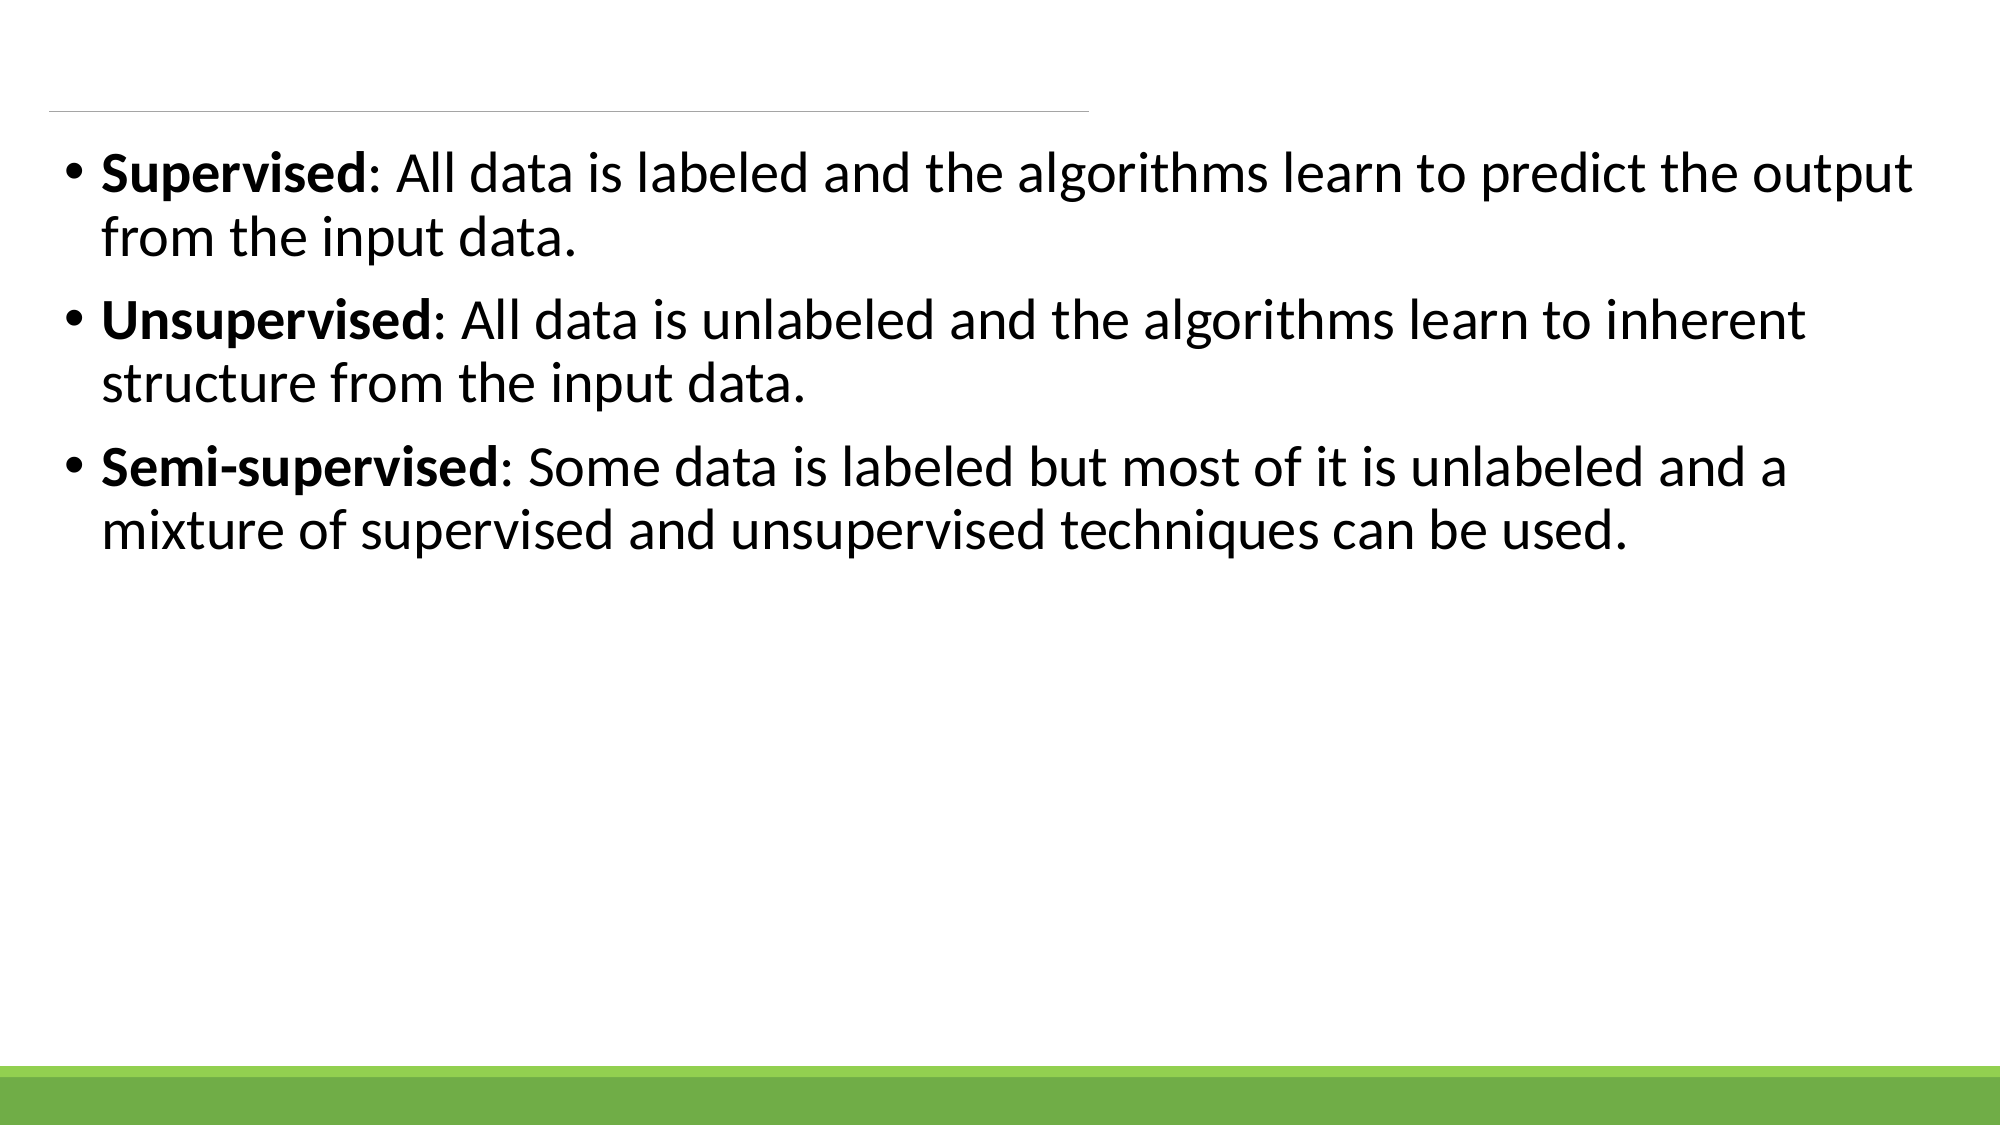

#
Supervised: All data is labeled and the algorithms learn to predict the output from the input data.
Unsupervised: All data is unlabeled and the algorithms learn to inherent structure from the input data.
Semi-supervised: Some data is labeled but most of it is unlabeled and a mixture of supervised and unsupervised techniques can be used.